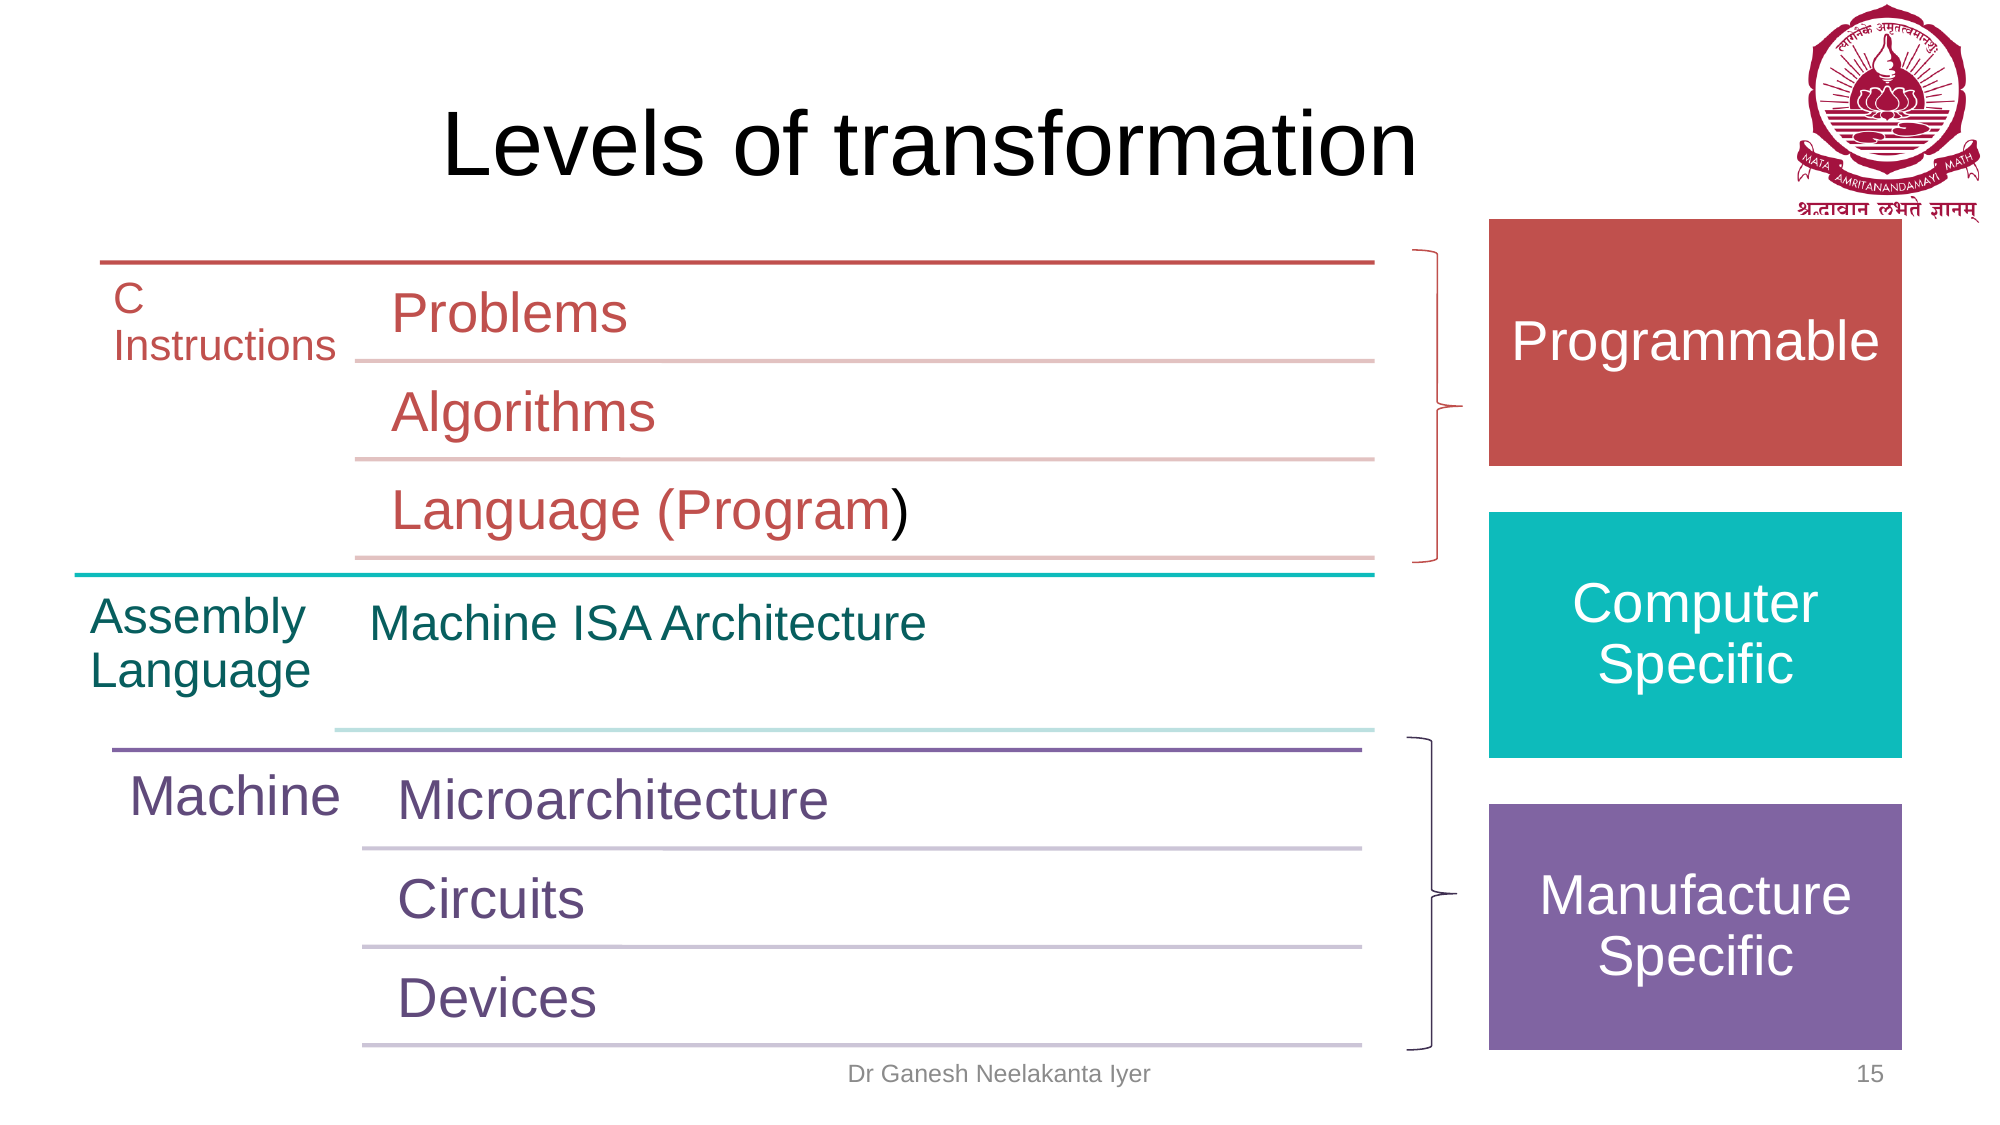

# Levels of transformation
Programmable
Computer Specific
Manufacture Specific

C Instructions
Problems
Algorithms
Language (Program)
Assembly Language
Machine ISA Architecture

Machine
Microarchitecture
Circuits
Devices
Dr Ganesh Neelakanta Iyer
15